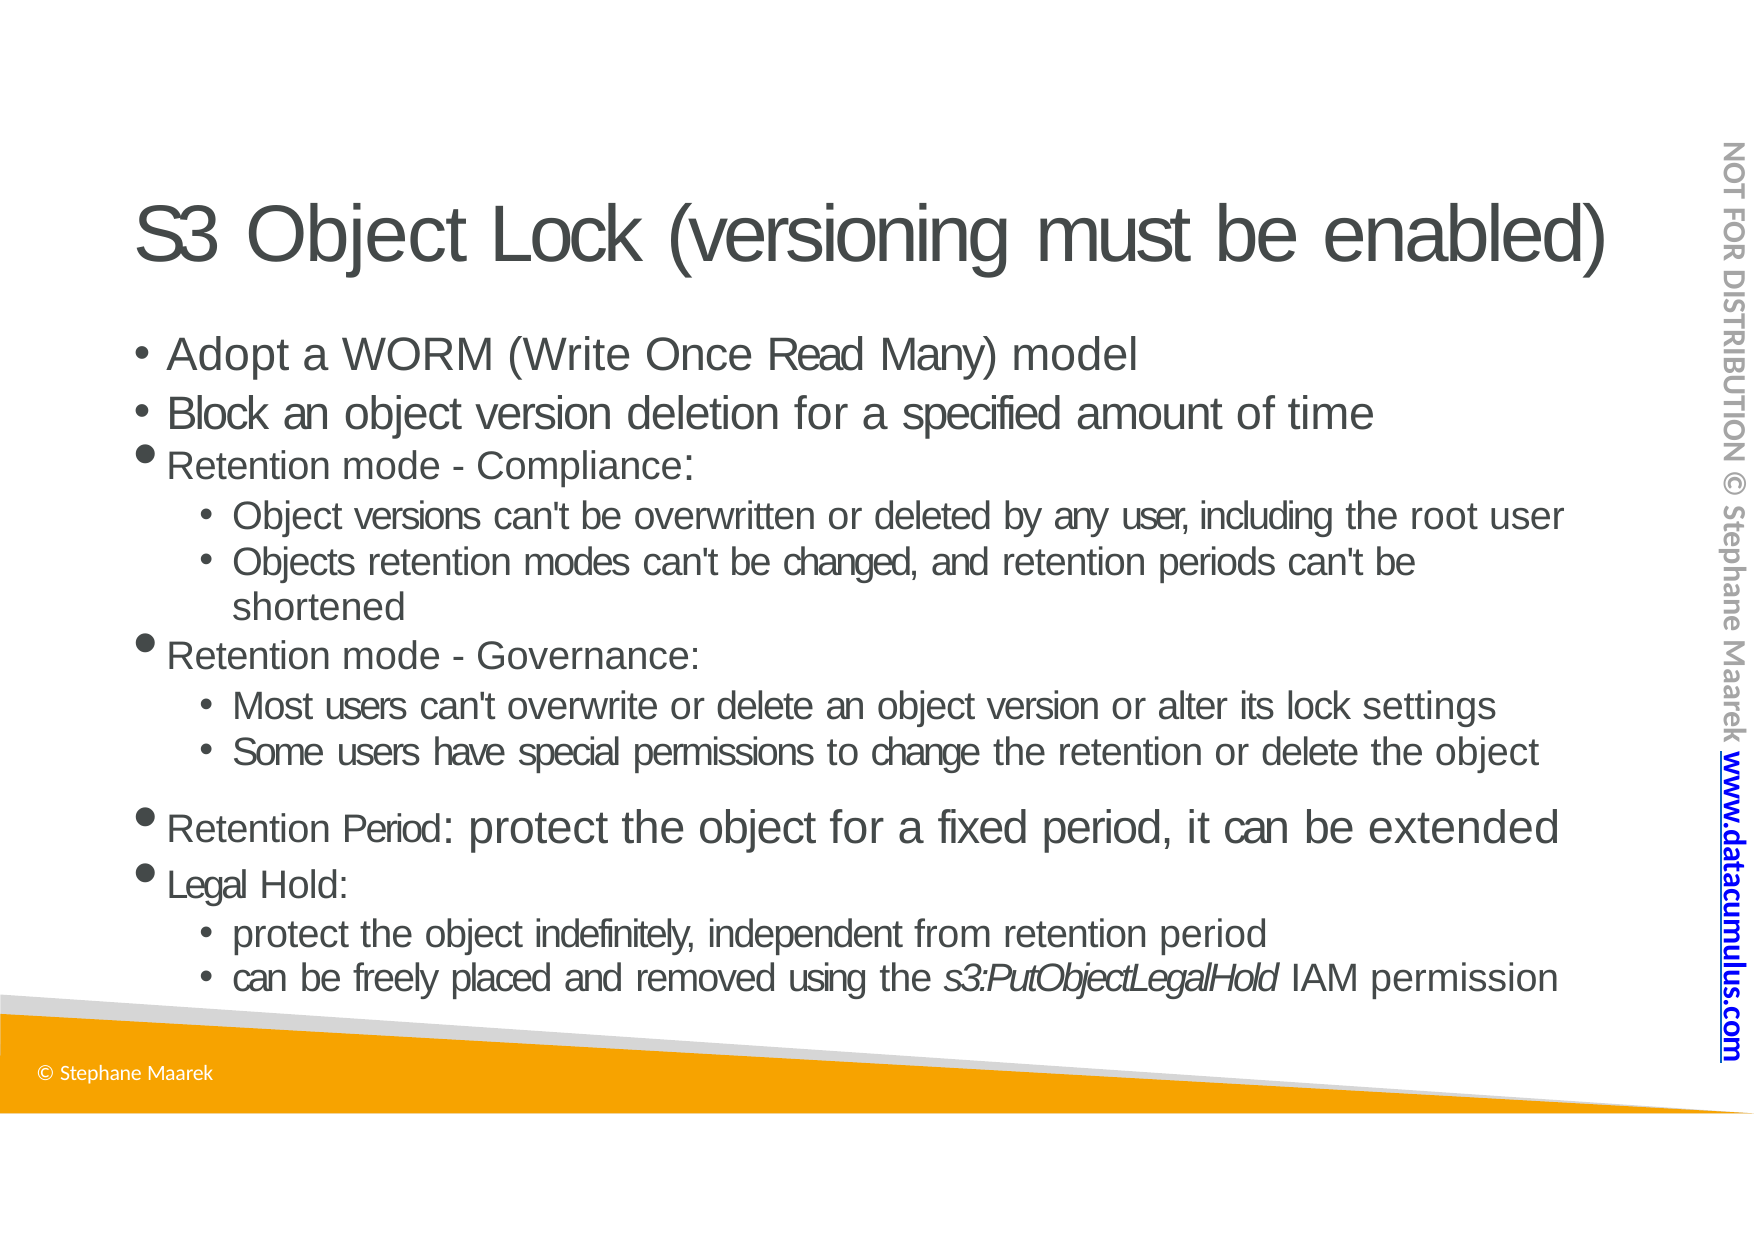

NOT FOR DISTRIBUTION © Stephane Maarek www.datacumulus.com
# S3 Object Lock (versioning must be enabled)
Adopt a WORM (Write Once Read Many) model
Block an object version deletion for a specified amount of time
Retention mode - Compliance:
Object versions can't be overwritten or deleted by any user, including the root user
Objects retention modes can't be changed, and retention periods can't be shortened
Retention mode - Governance:
Most users can't overwrite or delete an object version or alter its lock settings
Some users have special permissions to change the retention or delete the object
Retention Period: protect the object for a fixed period, it can be extended
Legal Hold:
protect the object indefinitely, independent from retention period
can be freely placed and removed using the s3:PutObjectLegalHold IAM permission
© Stephane Maarek